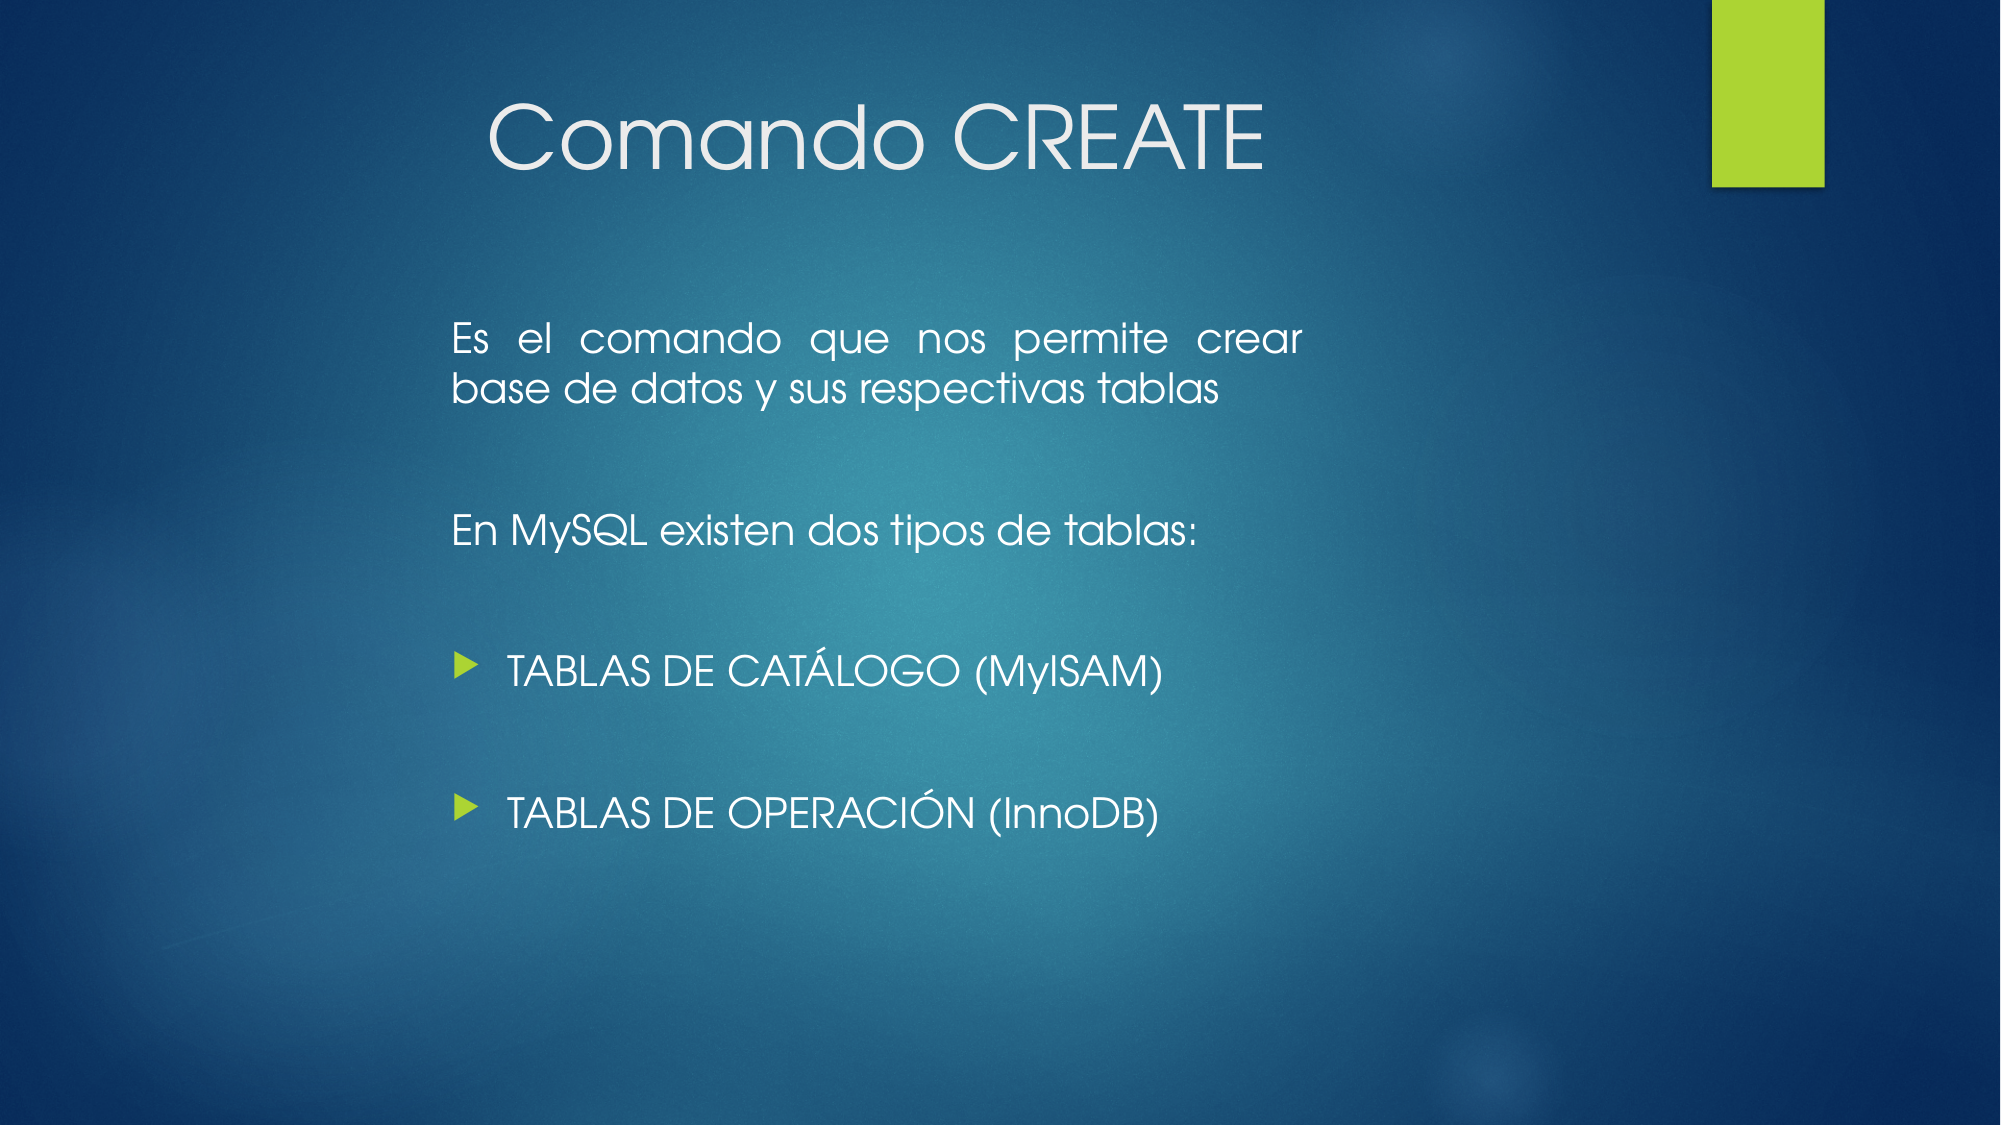

# Comando CREATE
Es el comando que nos permite crear base de datos y sus respectivas tablas

En MySQL existen dos tipos de tablas:

TABLAS DE CATÁLOGO (MyISAM)

TABLAS DE OPERACIÓN (InnoDB)